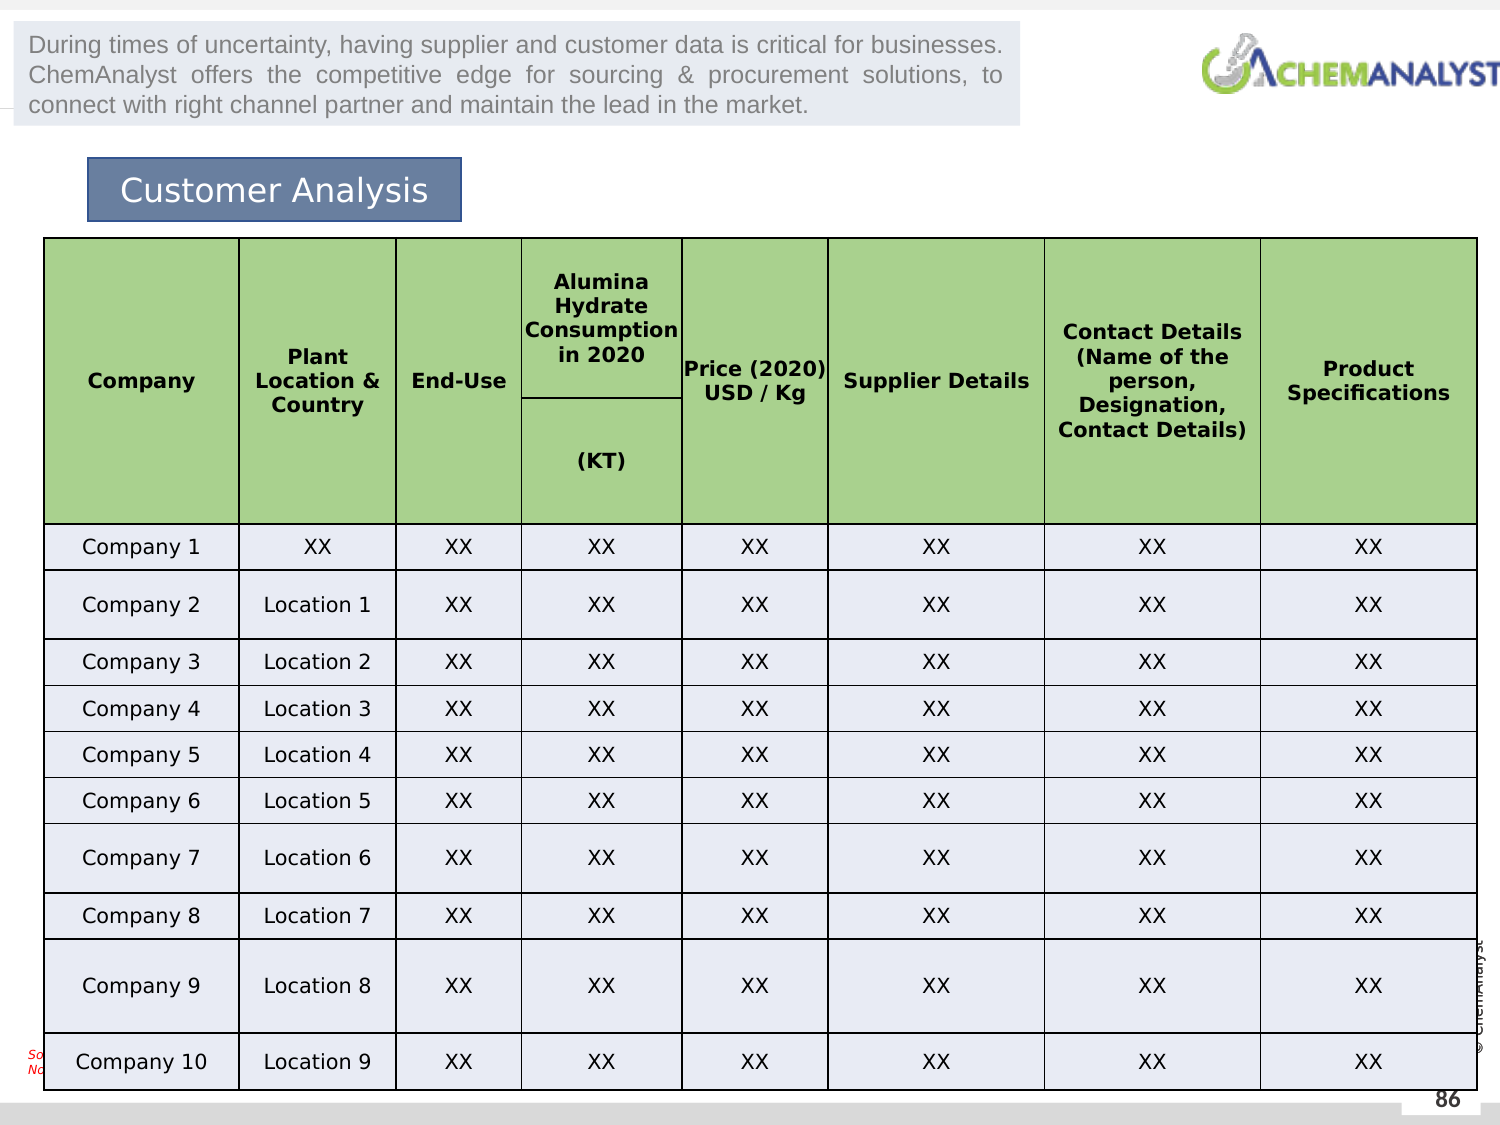

During times of uncertainty, having supplier and customer data is critical for businesses. ChemAnalyst offers the competitive edge for sourcing & procurement solutions, to connect with right channel partner and maintain the lead in the market.
Customer Analysis
| Company | Plant Location & Country | End-Use | Alumina Hydrate Consumption in 2020 | Price (2020) USD / Kg | Supplier Details | Contact Details (Name of the person, Designation, Contact Details) | Product Specifications |
| --- | --- | --- | --- | --- | --- | --- | --- |
|  |  |  | (KT) |  |  |  |  |
| Company 1 | XX | XX | XX | XX | XX | XX | XX |
| Company 2 | Location 1 | XX | XX | XX | XX | XX | XX |
| Company 3 | Location 2 | XX | XX | XX | XX | XX | XX |
| Company 4 | Location 3 | XX | XX | XX | XX | XX | XX |
| Company 5 | Location 4 | XX | XX | XX | XX | XX | XX |
| Company 6 | Location 5 | XX | XX | XX | XX | XX | XX |
| Company 7 | Location 6 | XX | XX | XX | XX | XX | XX |
| Company 8 | Location 7 | XX | XX | XX | XX | XX | XX |
| Company 9 | Location 8 | XX | XX | XX | XX | XX | XX |
| Company 10 | Location 9 | XX | XX | XX | XX | XX | XX |
Source: Secondary Research, Expert Interviews,
Note: These are dummy figures; please purchase our report for actual data